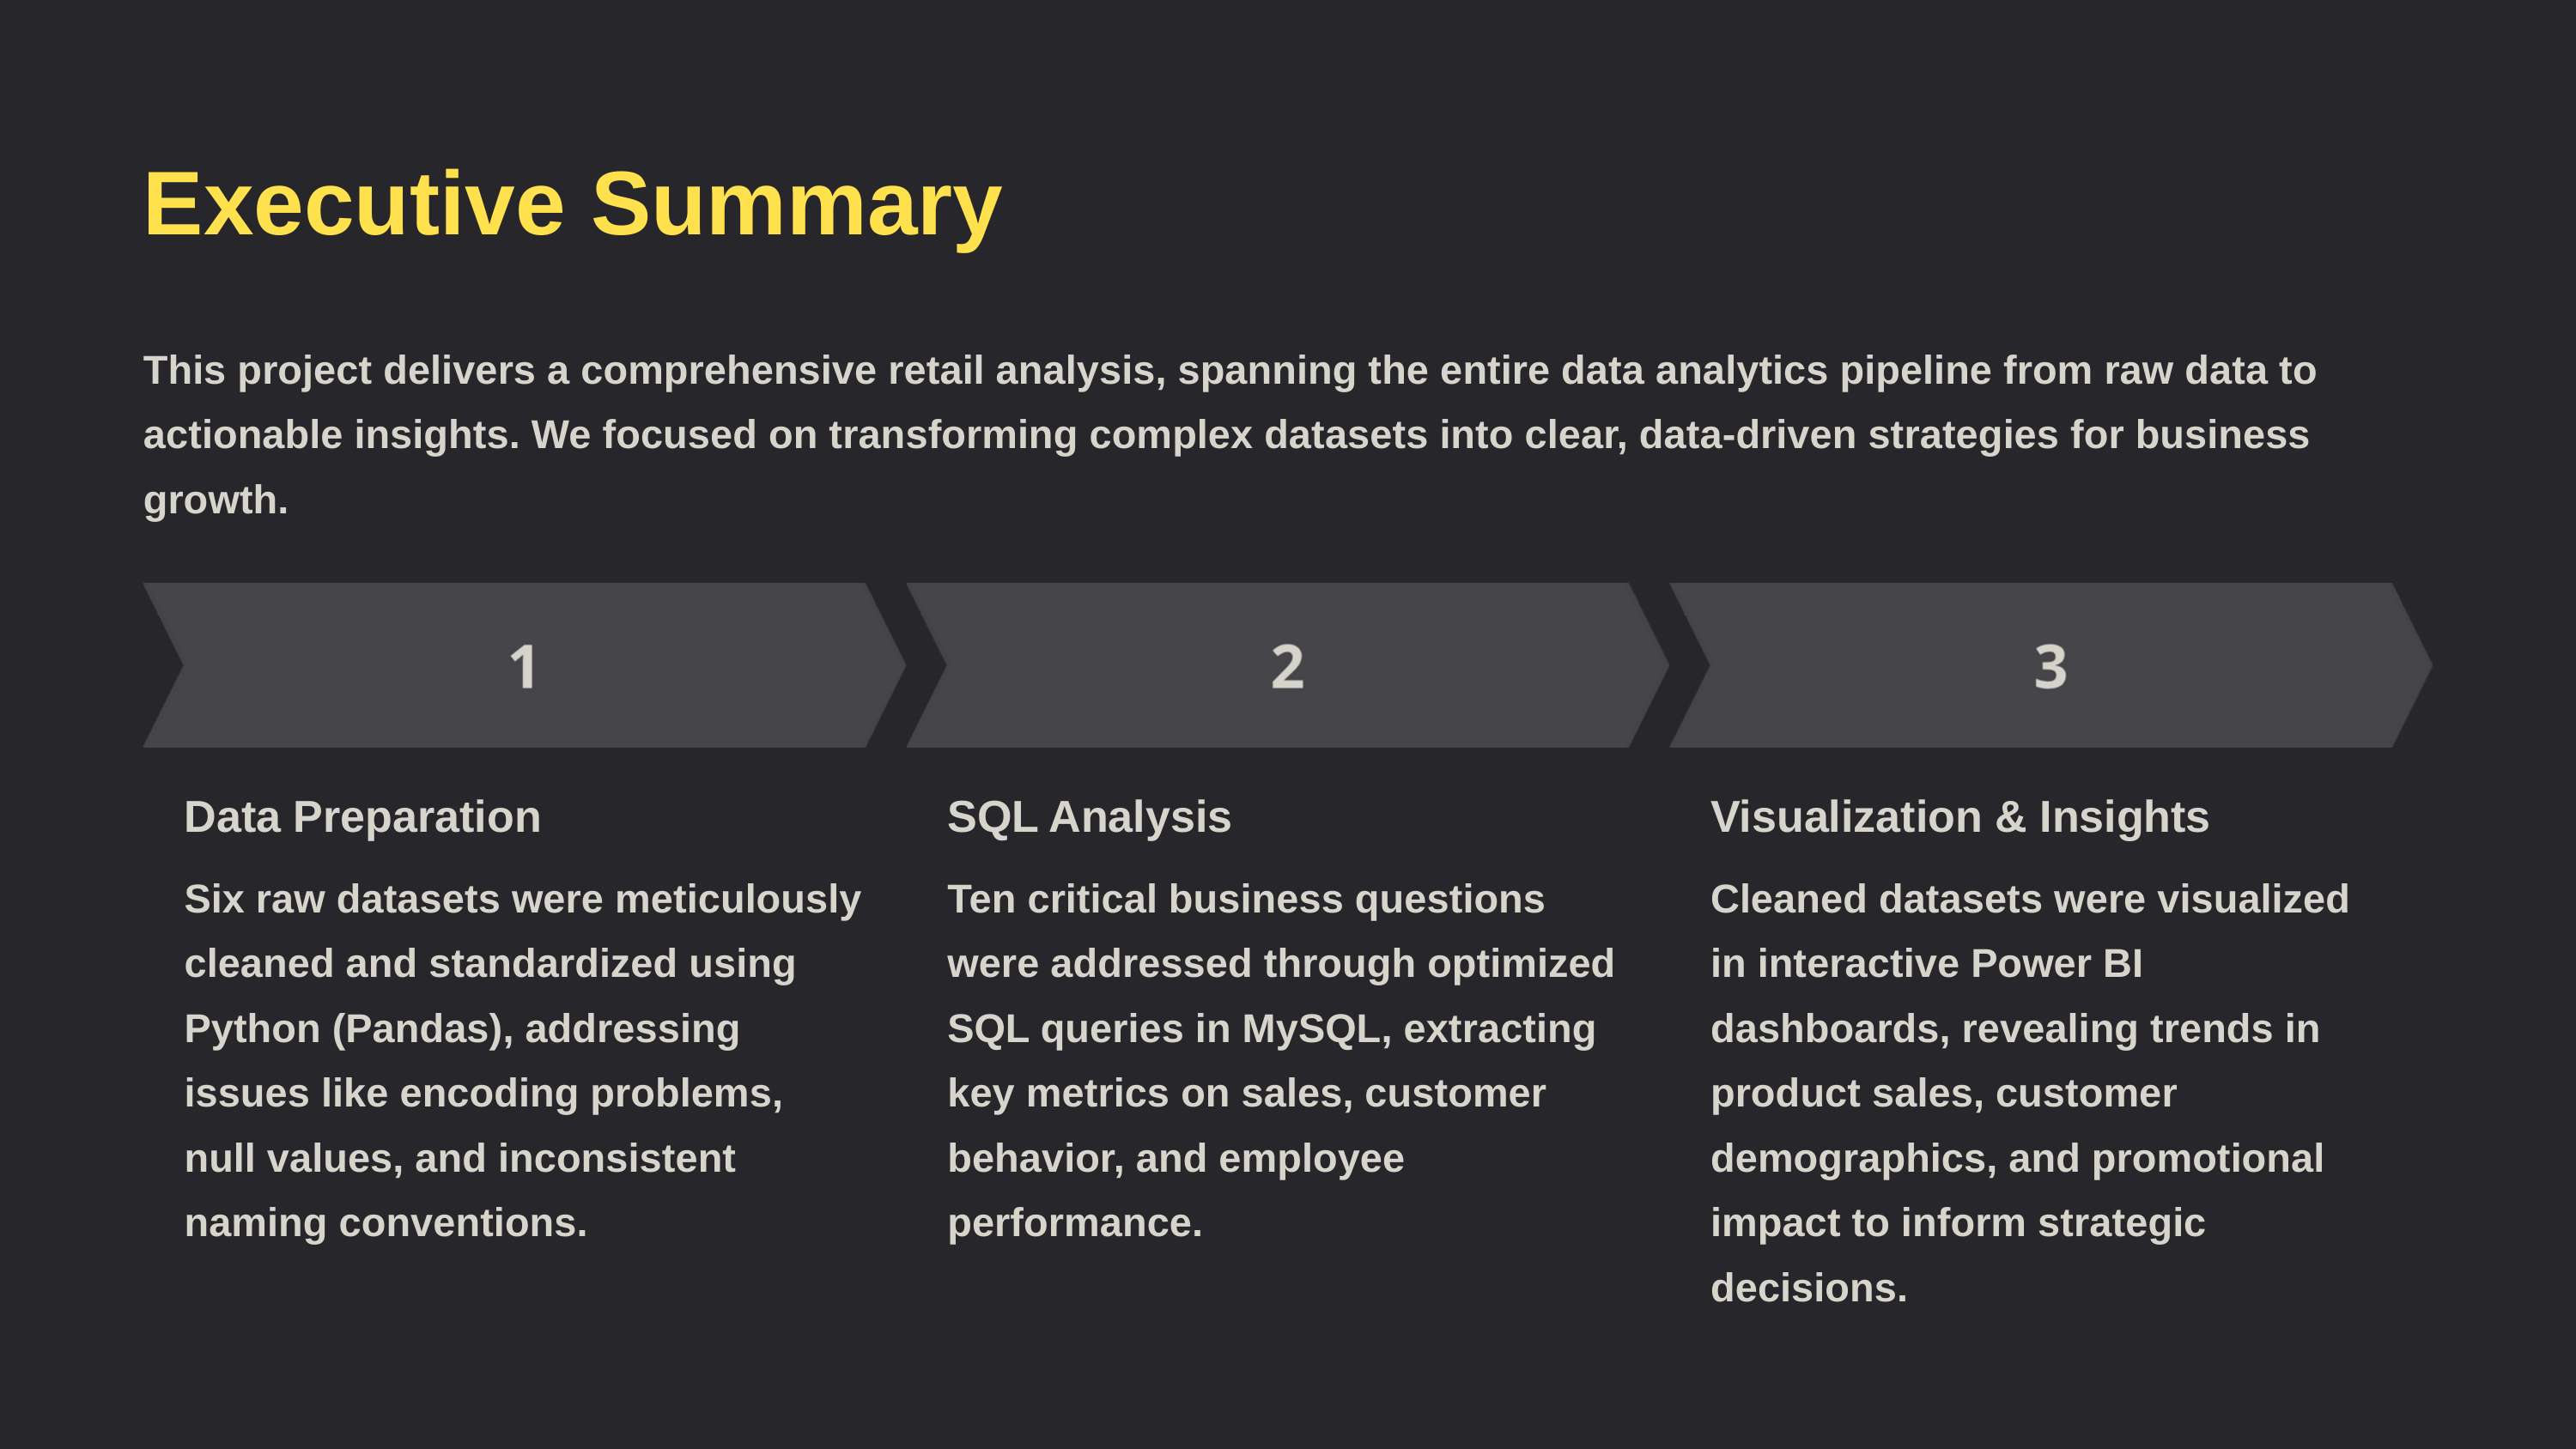

Executive Summary
This project delivers a comprehensive retail analysis, spanning the entire data analytics pipeline from raw data to actionable insights. We focused on transforming complex datasets into clear, data-driven strategies for business growth.

Data Preparation
SQL Analysis
Visualization & Insights
Six raw datasets were meticulously cleaned and standardized using Python (Pandas), addressing issues like encoding problems, null values, and inconsistent naming conventions.
Ten critical business questions were addressed through optimized SQL queries in MySQL, extracting key metrics on sales, customer behavior, and employee performance.
Cleaned datasets were visualized in interactive Power BI dashboards, revealing trends in product sales, customer demographics, and promotional impact to inform strategic decisions.